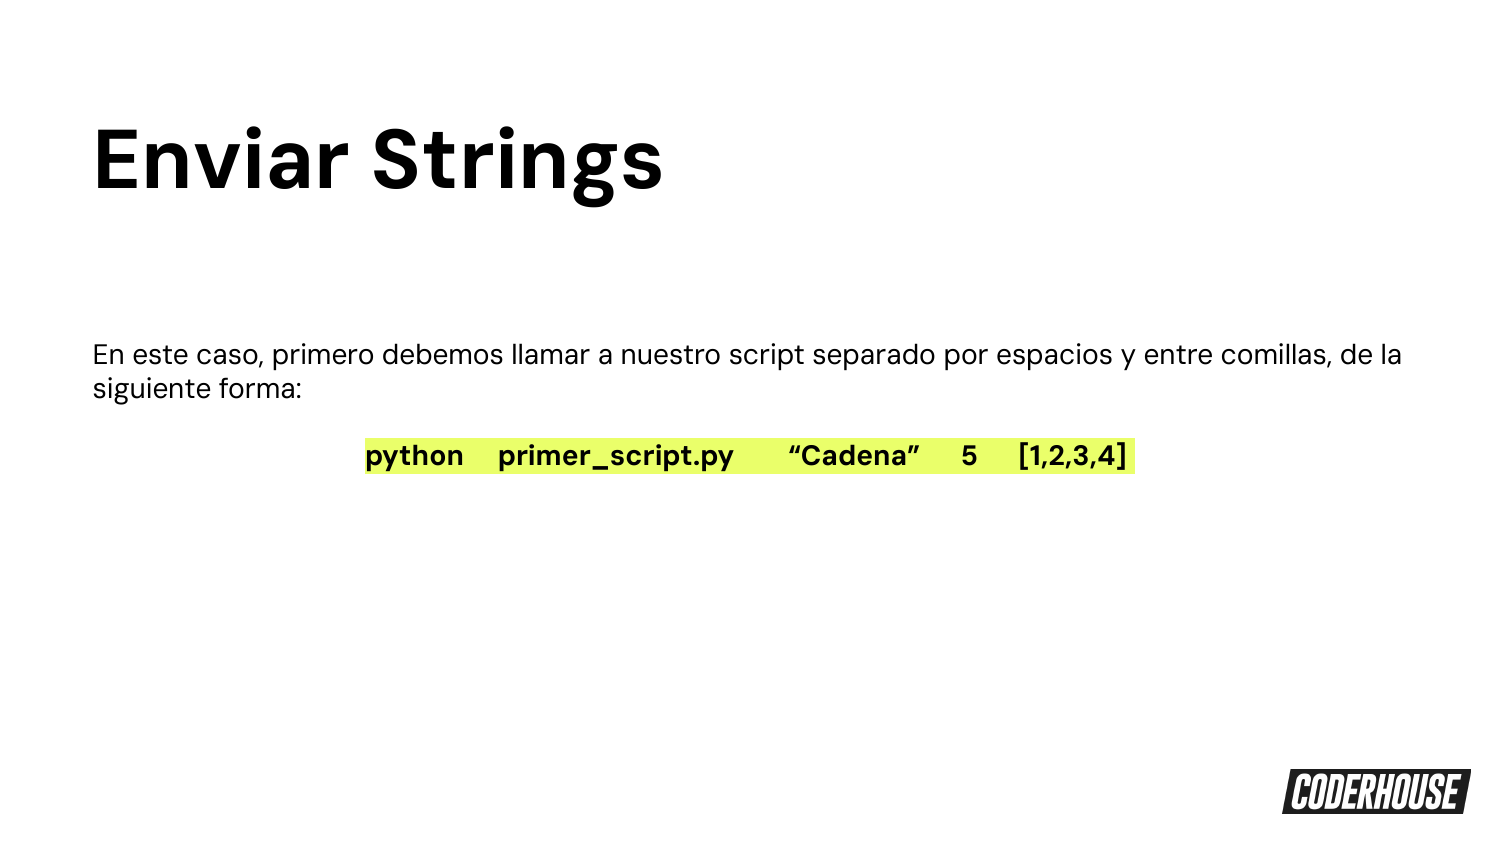

Enviar Strings
En este caso, primero debemos llamar a nuestro script separado por espacios y entre comillas, de la siguiente forma:

python     primer_script.py        “Cadena”      5      [1,2,3,4]